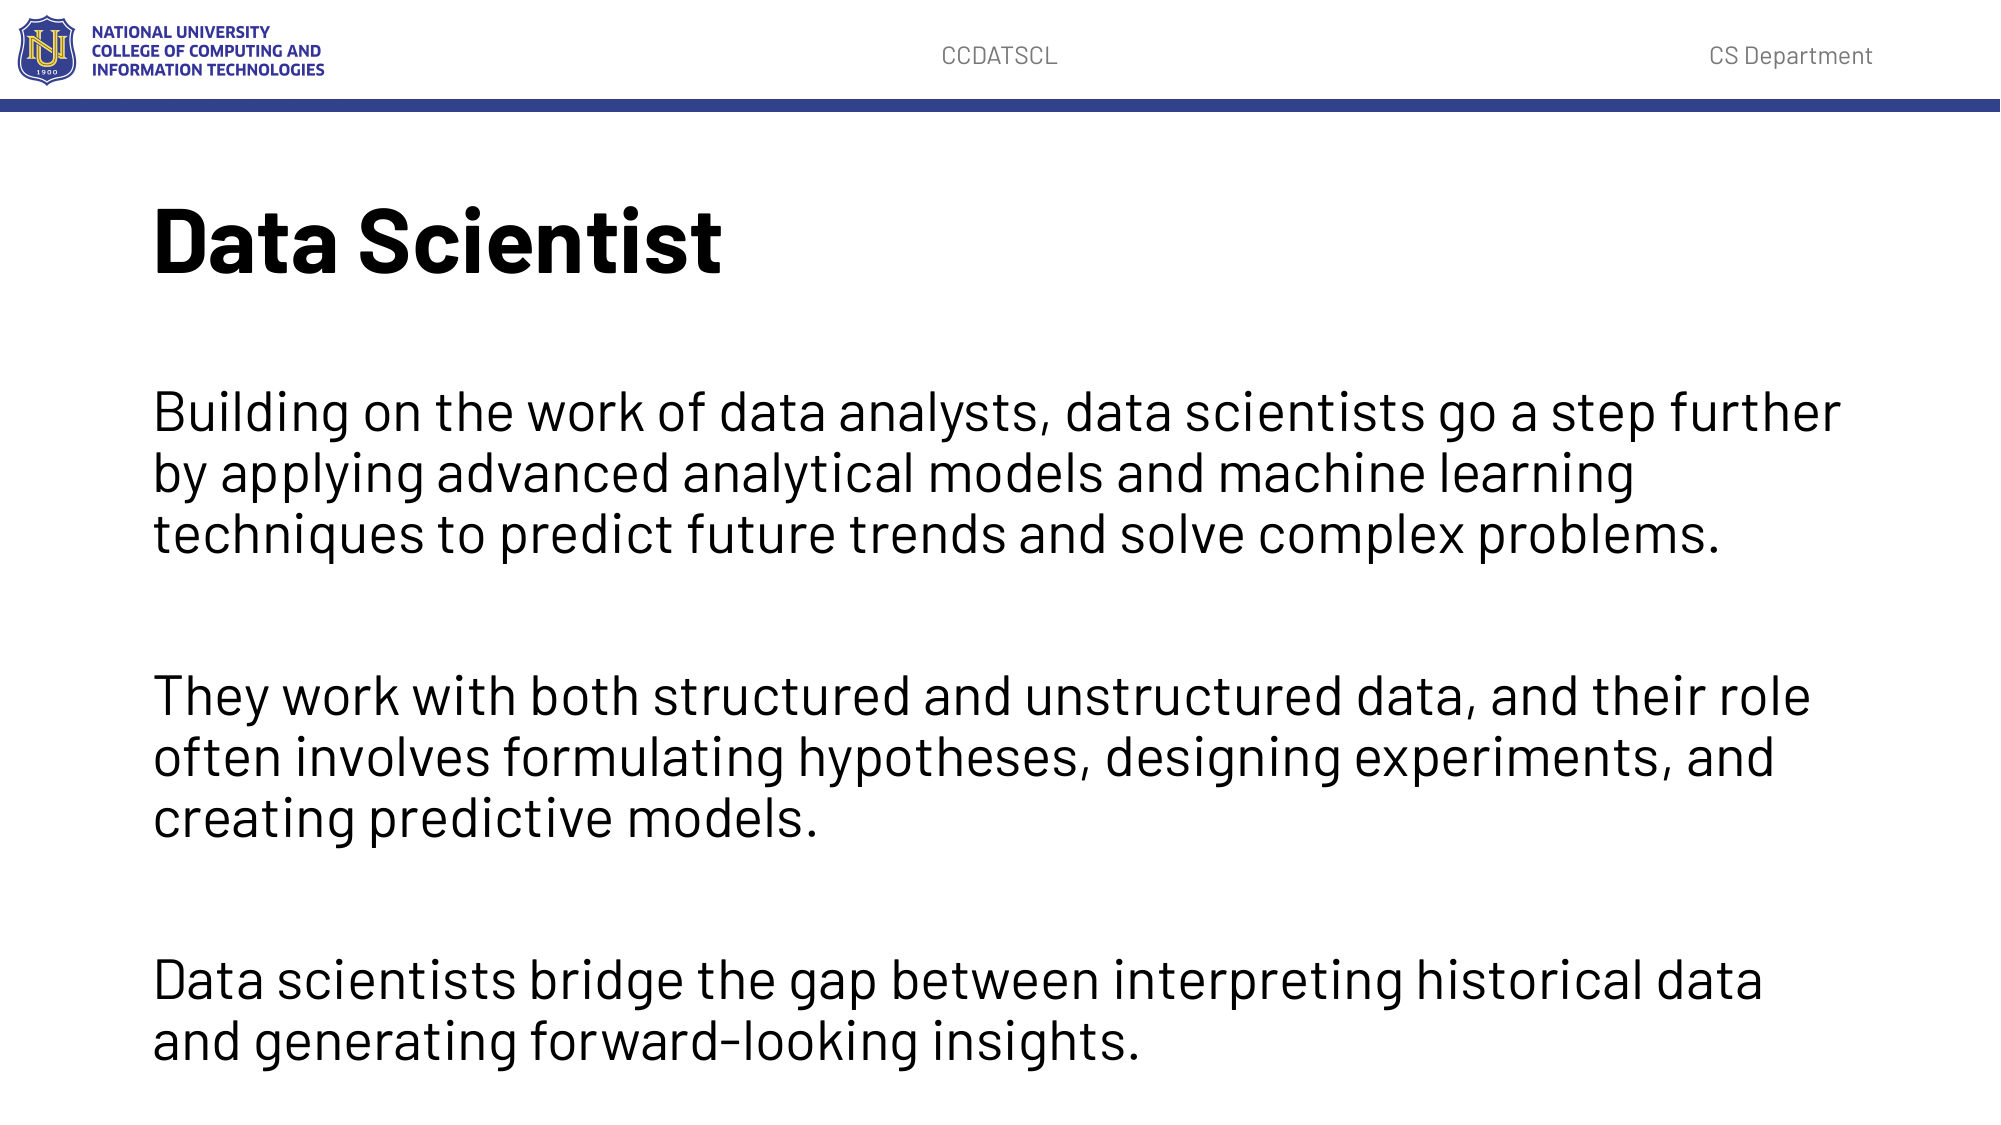

# Data Scientist
Building on the work of data analysts, data scientists go a step further by applying advanced analytical models and machine learning techniques to predict future trends and solve complex problems.

They work with both structured and unstructured data, and their role often involves formulating hypotheses, designing experiments, and creating predictive models.

Data scientists bridge the gap between interpreting historical data and generating forward-looking insights.